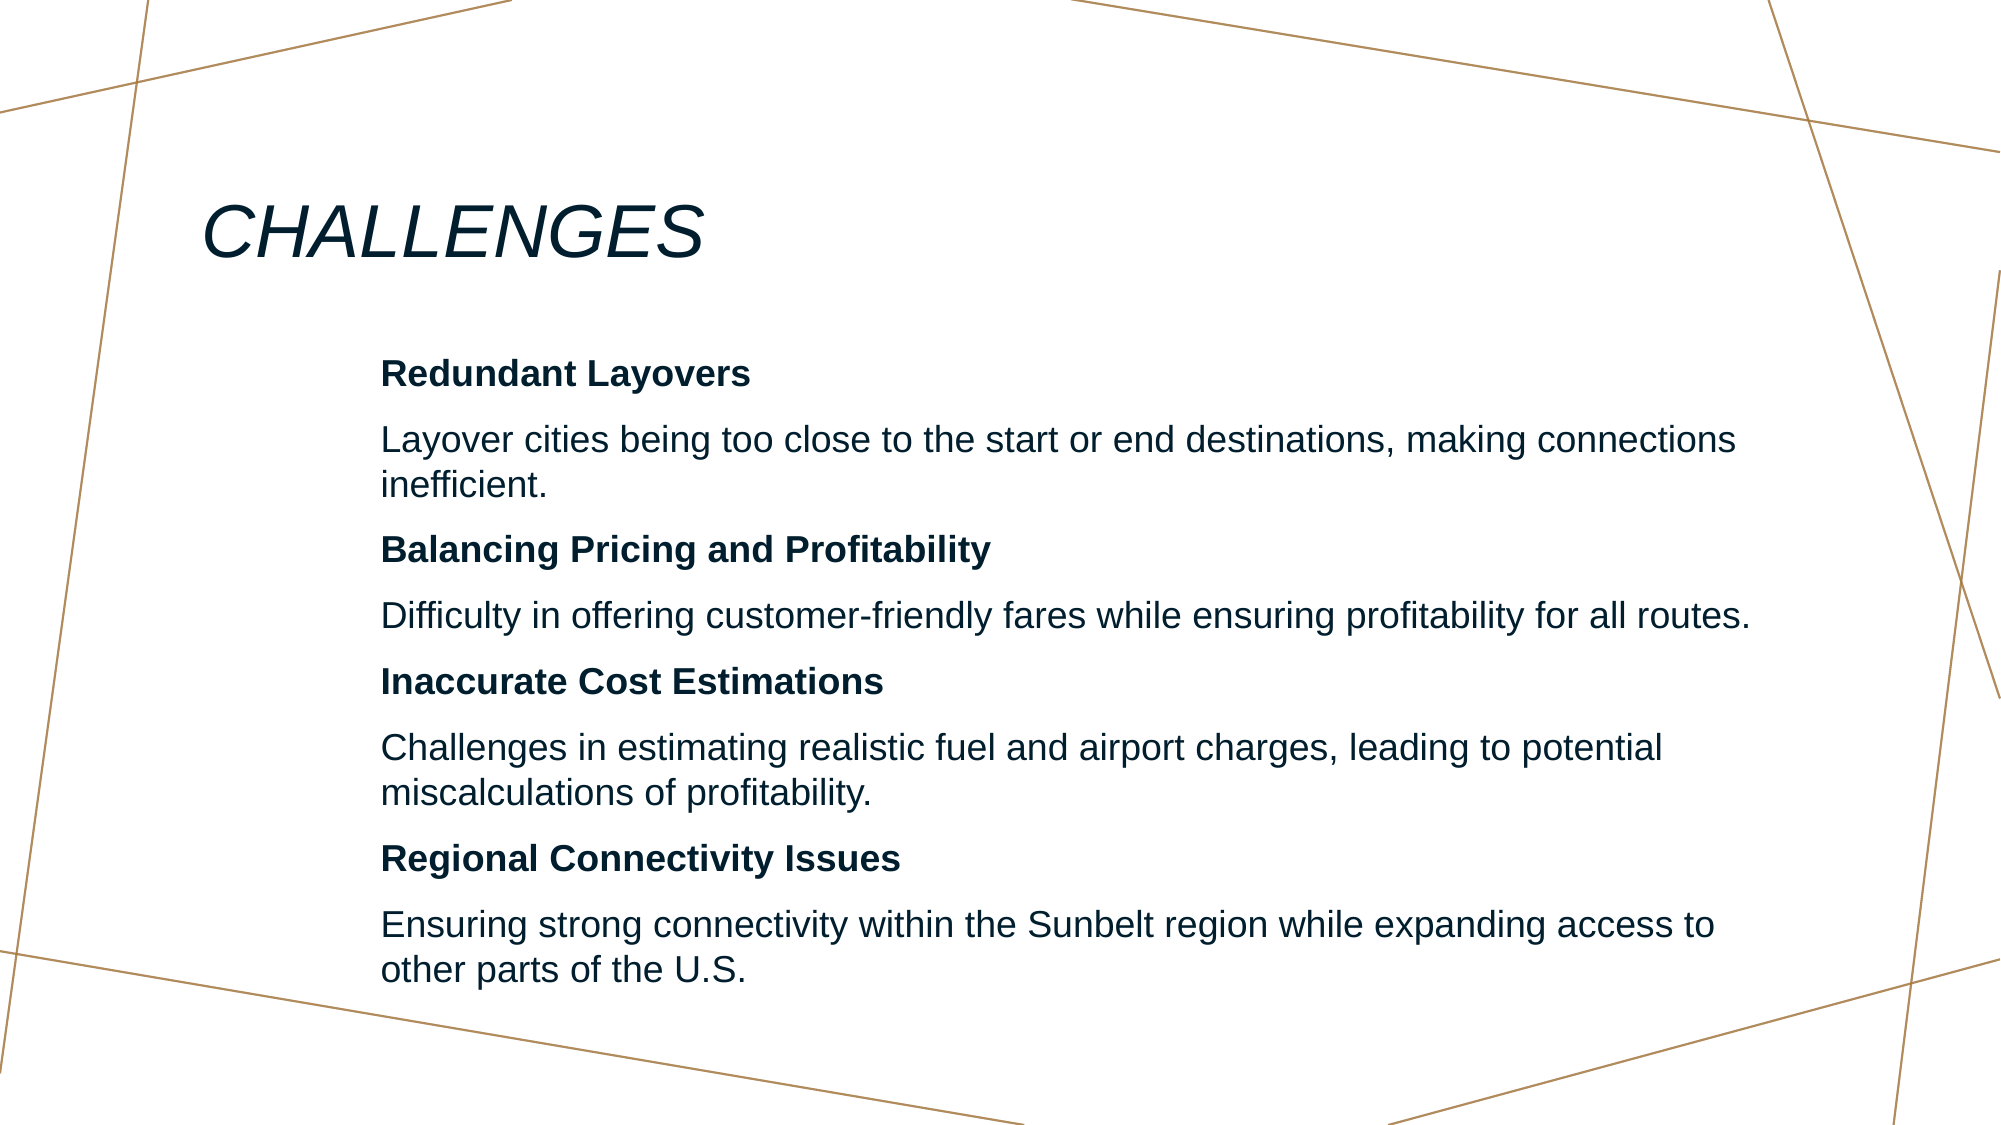

# Challenges

Redundant Layovers
Layover cities being too close to the start or end destinations, making connections inefficient.
Balancing Pricing and Profitability
Difficulty in offering customer-friendly fares while ensuring profitability for all routes.
Inaccurate Cost Estimations
Challenges in estimating realistic fuel and airport charges, leading to potential miscalculations of profitability.
Regional Connectivity Issues
Ensuring strong connectivity within the Sunbelt region while expanding access to other parts of the U.S.